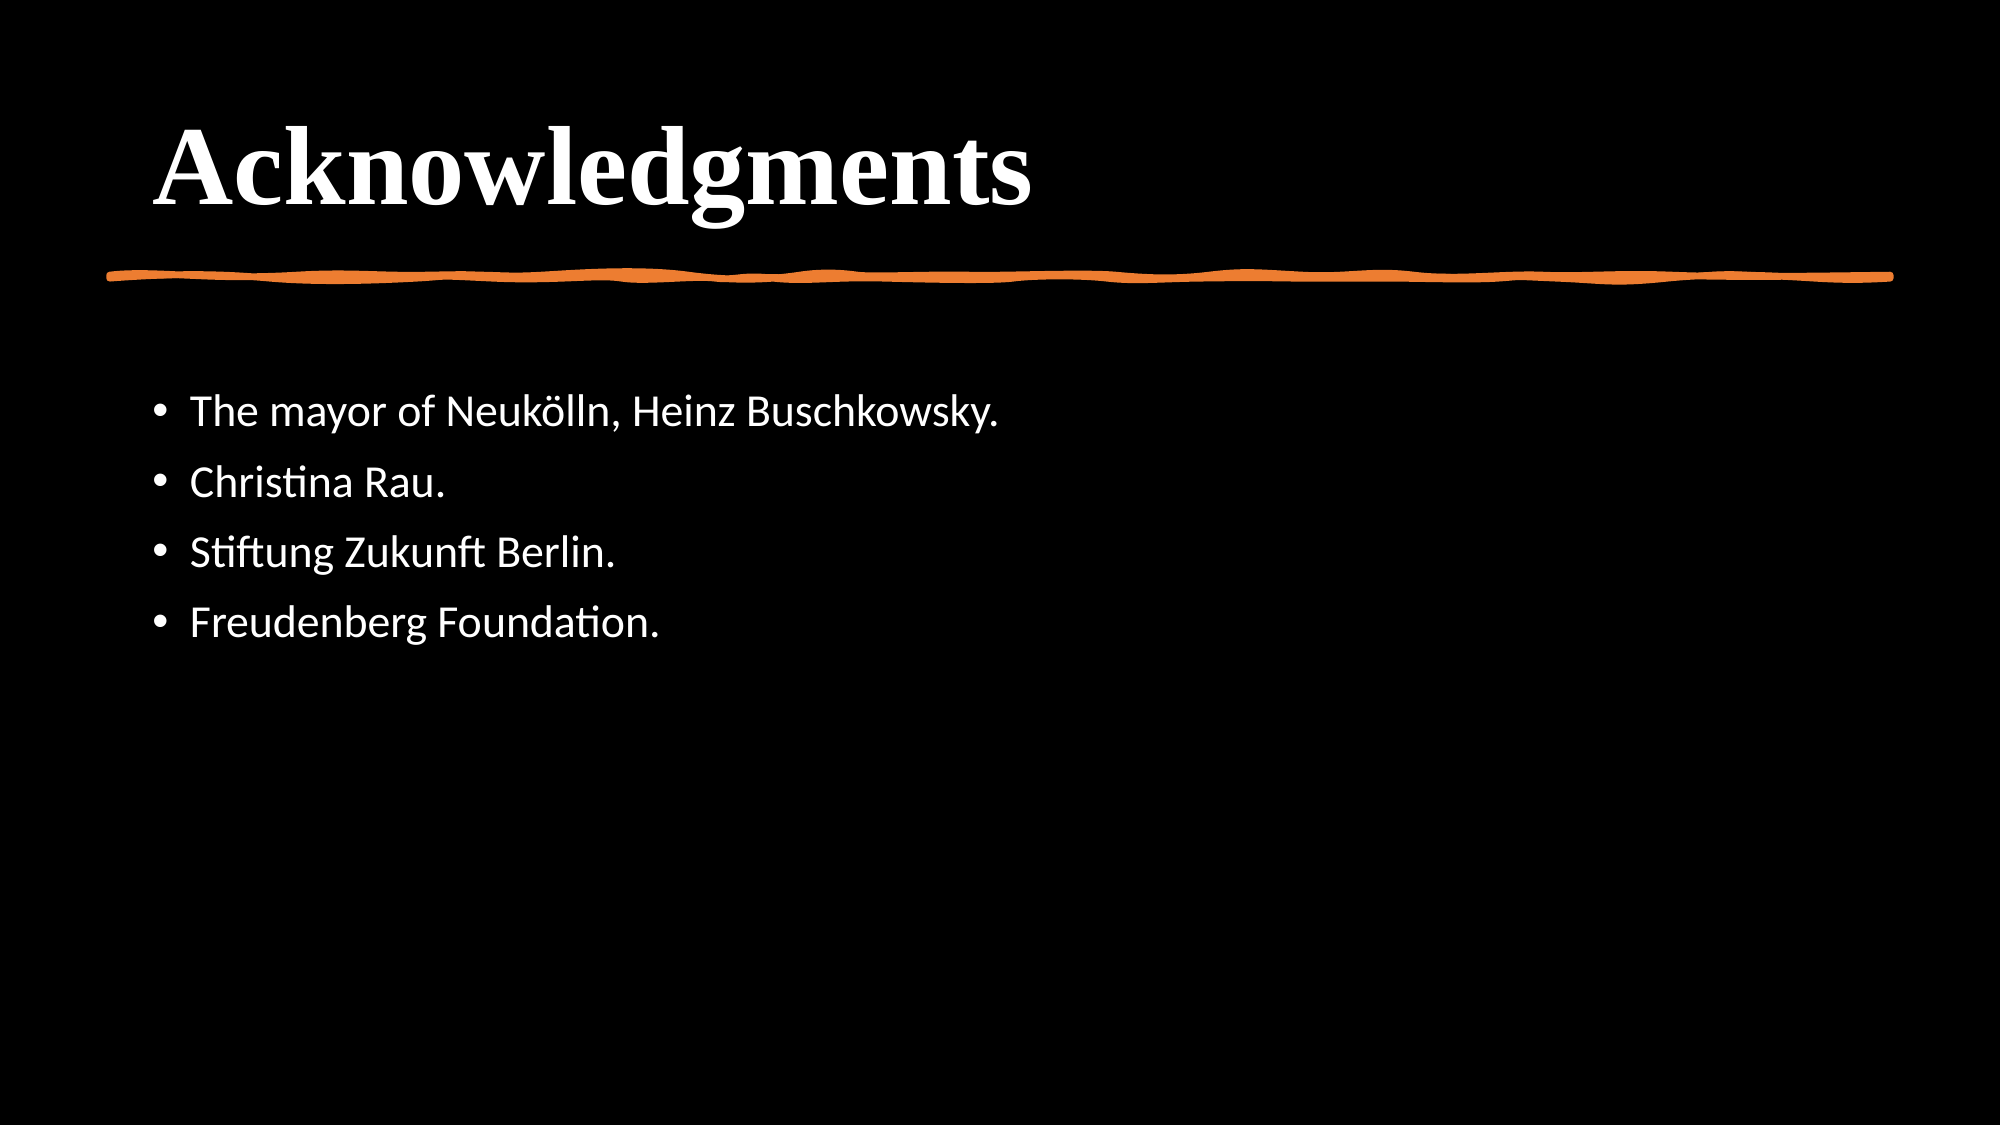

# Acknowledgments

The mayor of Neukölln, Heinz Buschkowsky.
Christina Rau.
Stiftung Zukunft Berlin.
Freudenberg Foundation.